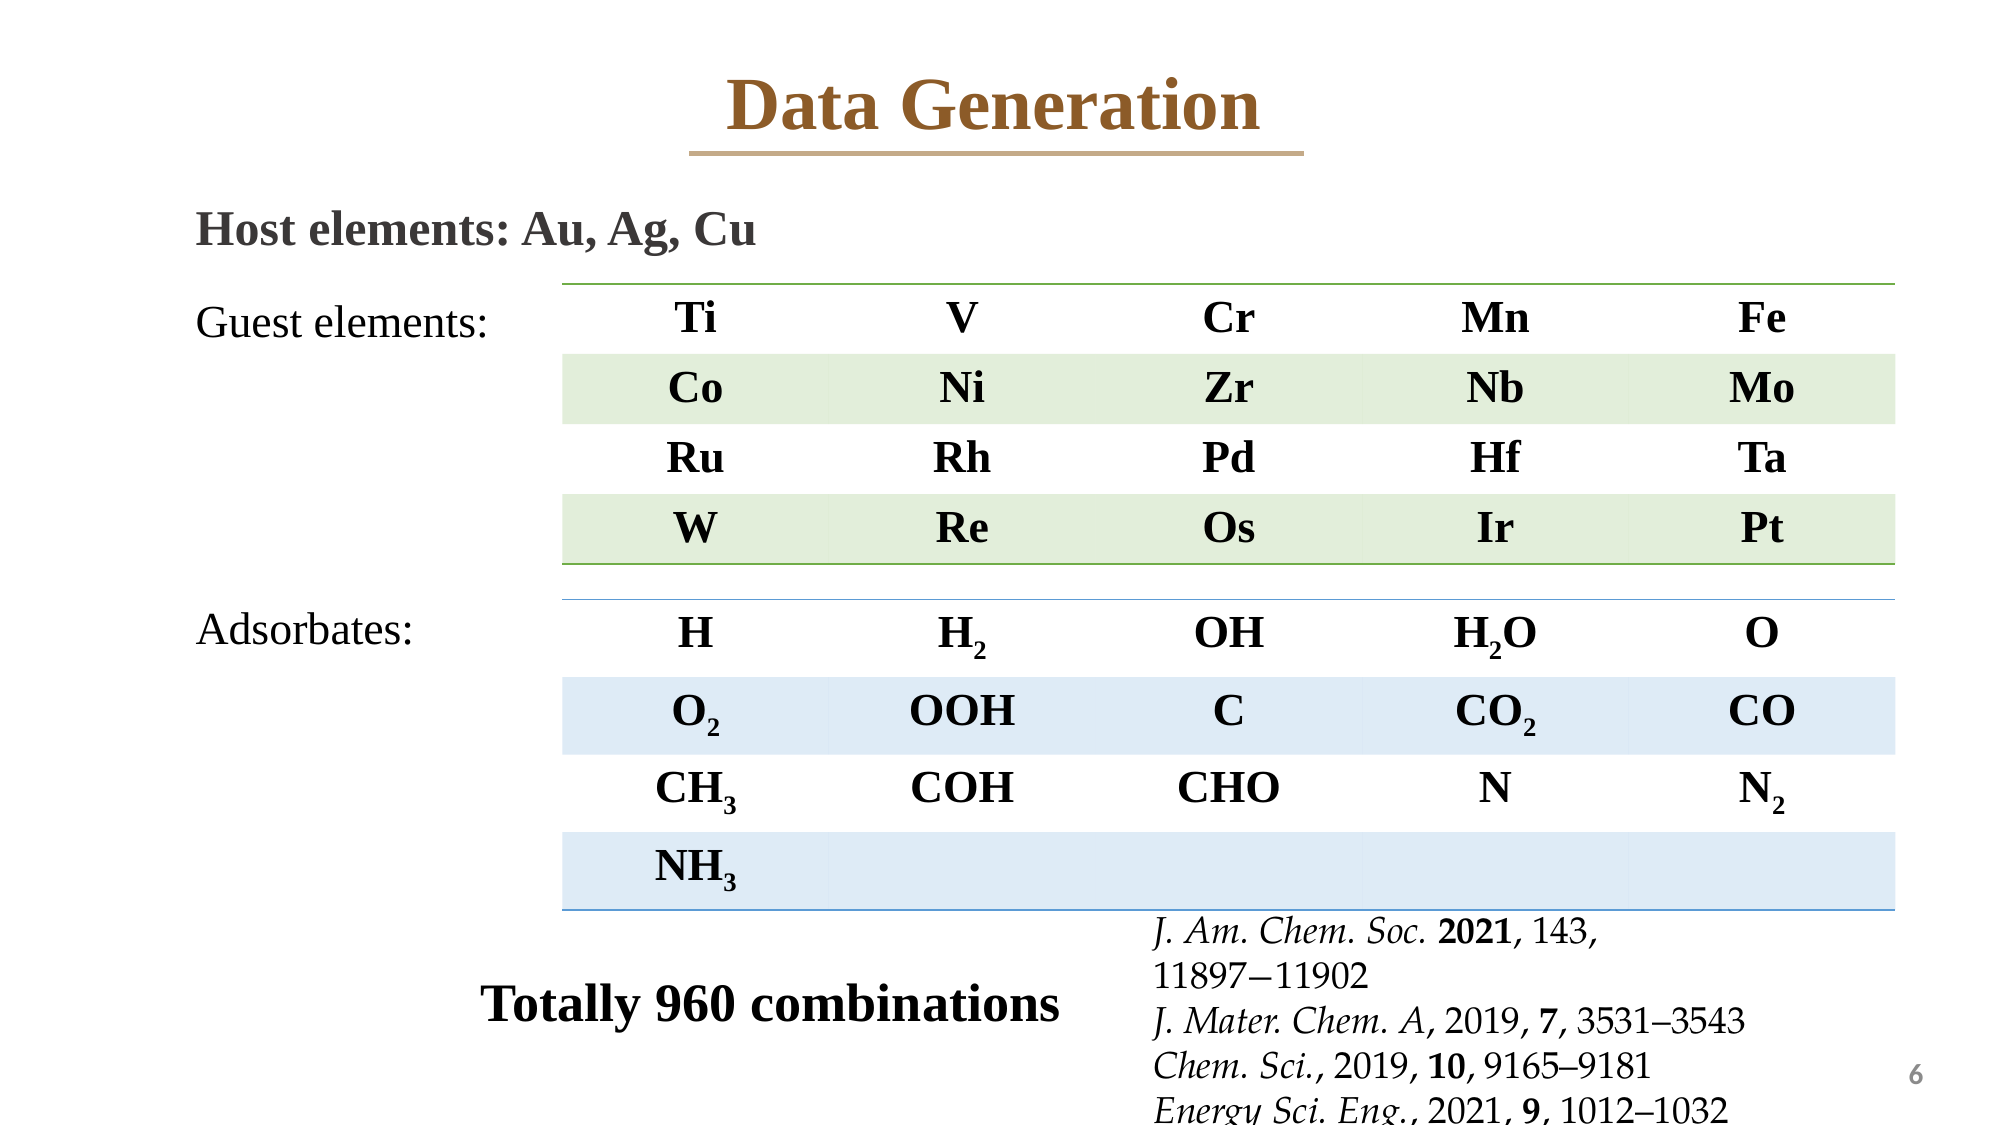

Data Generation
Host elements: Au, Ag, Cu
Guest elements:
| Ti | V | Cr | Mn | Fe |
| --- | --- | --- | --- | --- |
| Co | Ni | Zr | Nb | Mo |
| Ru | Rh | Pd | Hf | Ta |
| W | Re | Os | Ir | Pt |
Adsorbates:
| H | H2 | OH | H2O | O |
| --- | --- | --- | --- | --- |
| O2 | OOH | C | CO2 | CO |
| CH3 | COH | CHO | N | N2 |
| NH3 |  |  |  |  |
J. Am. Chem. Soc. 2021, 143, 11897−11902
J. Mater. Chem. A, 2019, 7, 3531–3543
Chem. Sci., 2019, 10, 9165–9181
Energy Sci. Eng., 2021, 9, 1012–1032
ACS Catal., 2020, 10, 1754−1768
J. Phys. Energy, 2021, 3, 026001
Totally 960 combinations
6